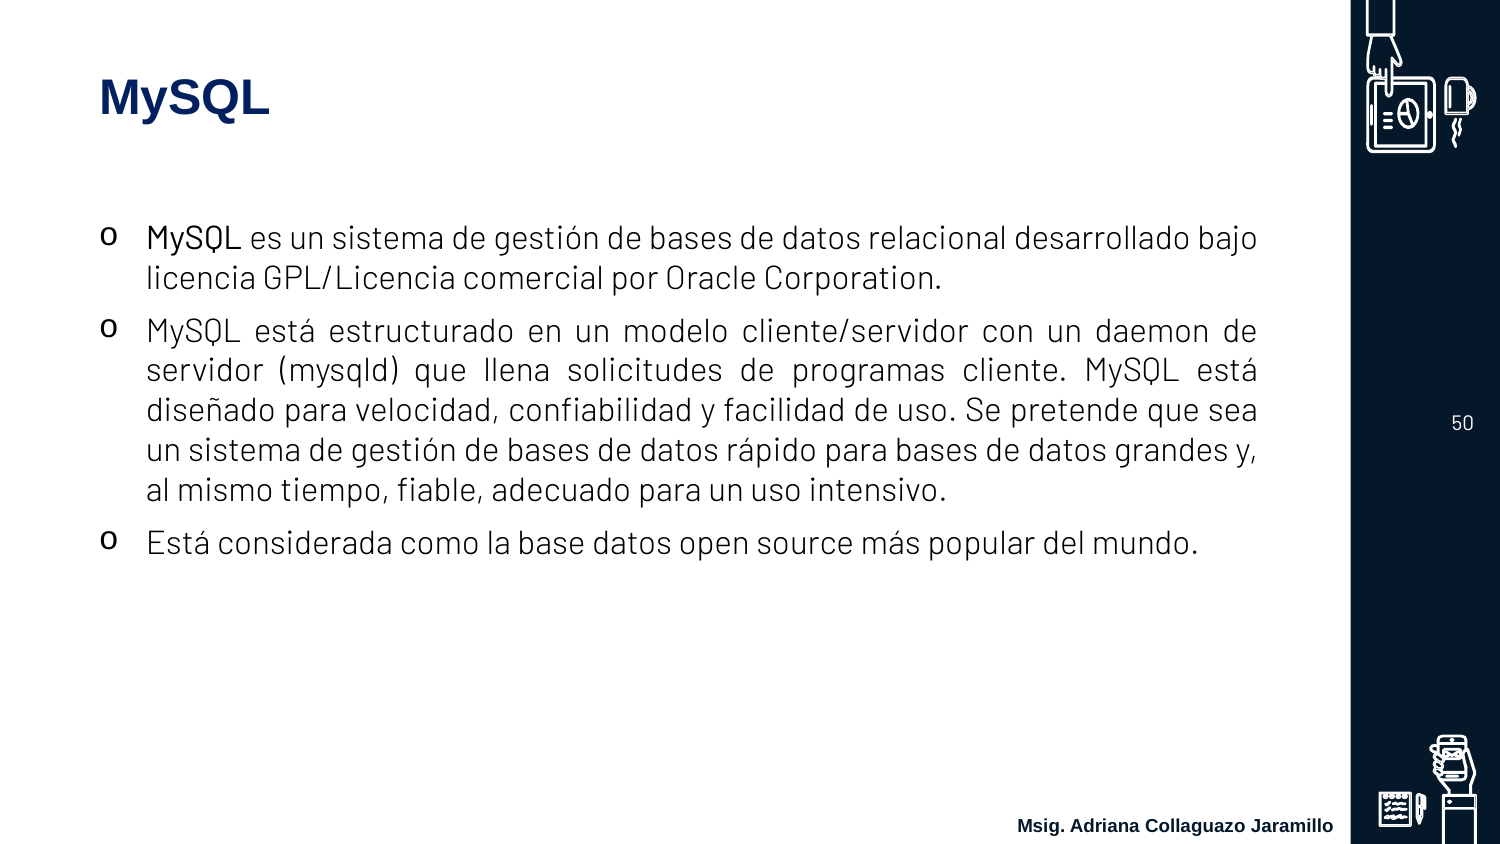

# MySQL
MySQL es un sistema de gestión de bases de datos relacional desarrollado bajo licencia GPL/Licencia comercial por Oracle Corporation.
MySQL está estructurado en un modelo cliente/servidor con un daemon de servidor (mysqld) que llena solicitudes de programas cliente. MySQL está diseñado para velocidad, confiabilidad y facilidad de uso. Se pretende que sea un sistema de gestión de bases de datos rápido para bases de datos grandes y, al mismo tiempo, fiable, adecuado para un uso intensivo.
Está considerada como la base datos open source más popular del mundo.
50